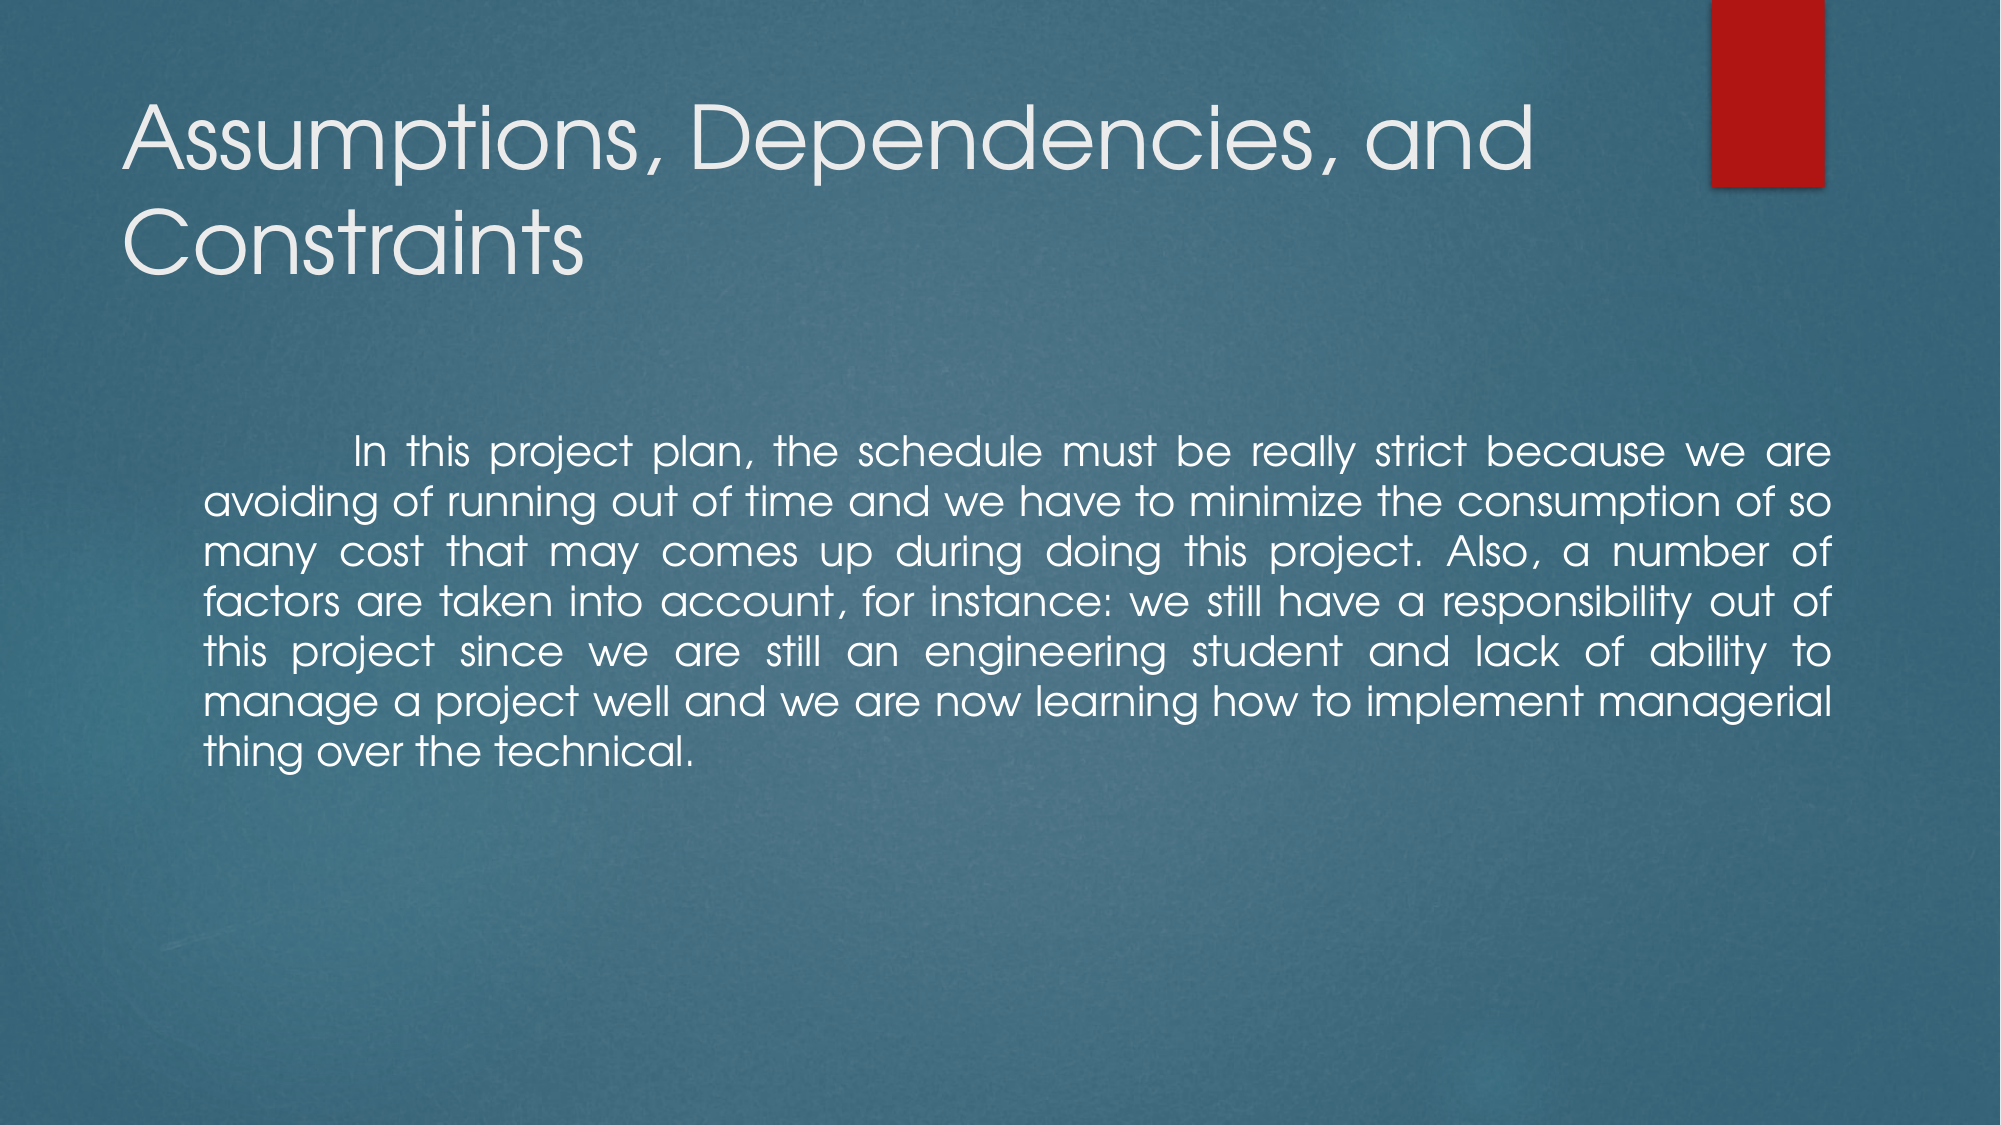

# Assumptions, Dependencies, and Constraints
	In this project plan, the schedule must be really strict because we are avoiding of running out of time and we have to minimize the consumption of so many cost that may comes up during doing this project. Also, a number of factors are taken into account, for instance: we still have a responsibility out of this project since we are still an engineering student and lack of ability to manage a project well and we are now learning how to implement managerial thing over the technical.